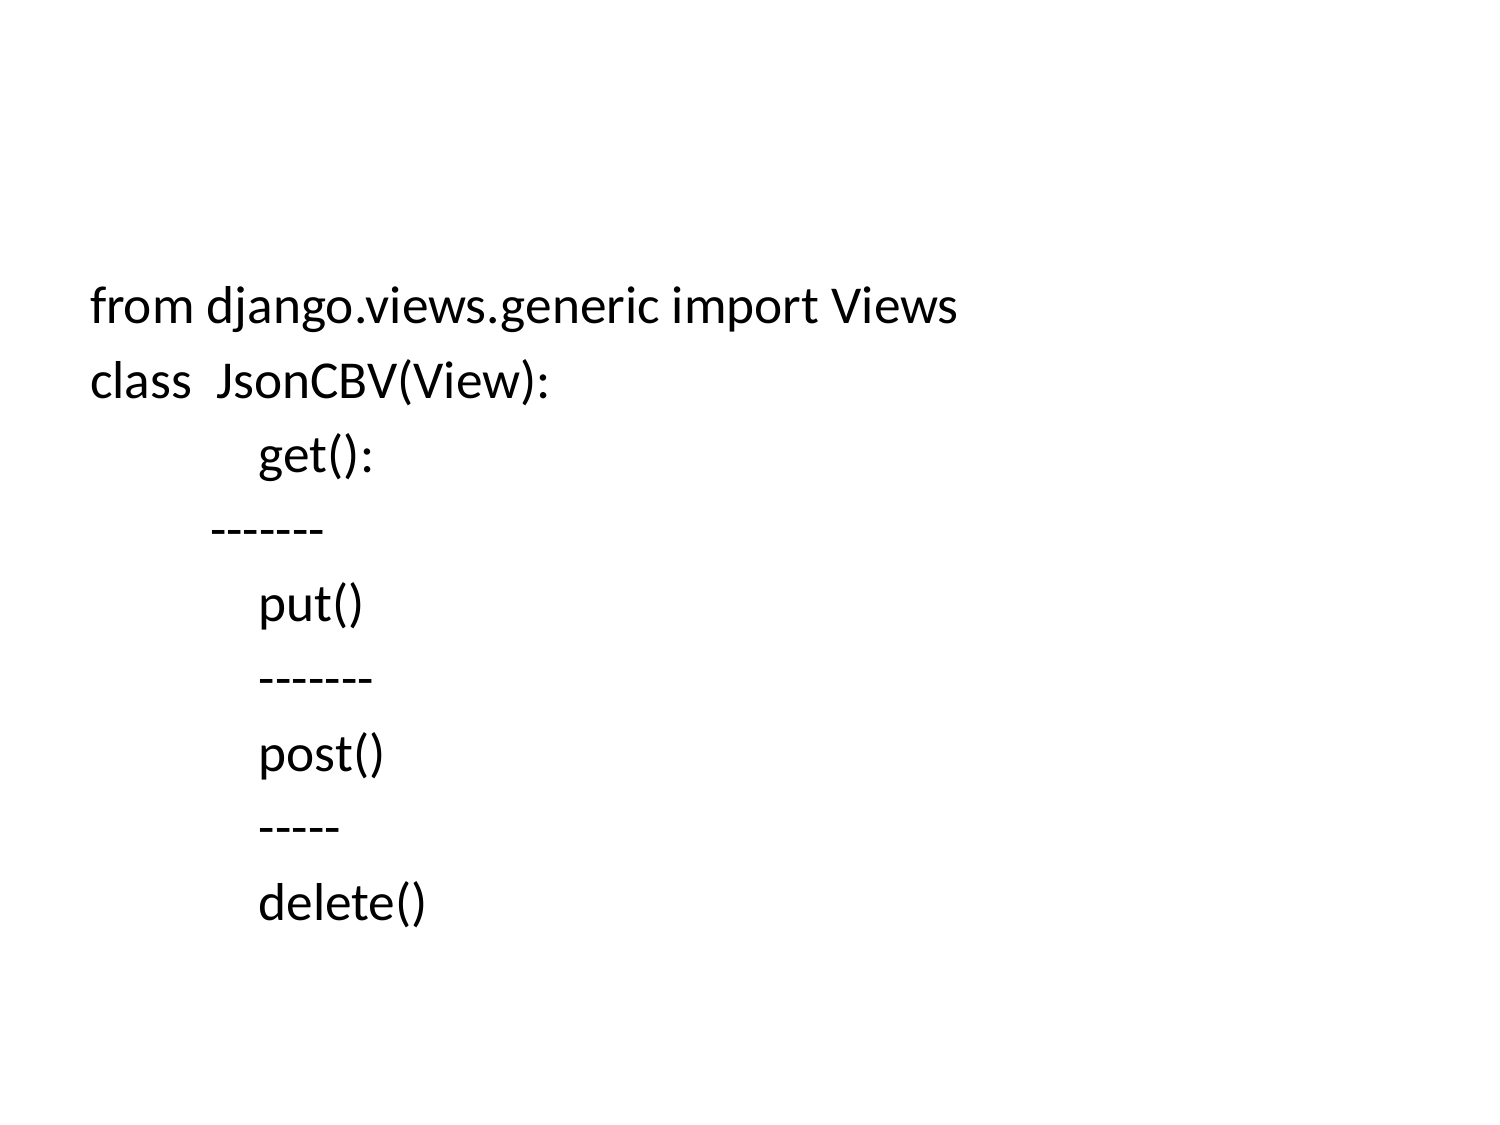

#
from django.views.generic import Views
class  JsonCBV(View):
		get():
          -------
 		put()
		-------
		post()
 		-----
		delete()